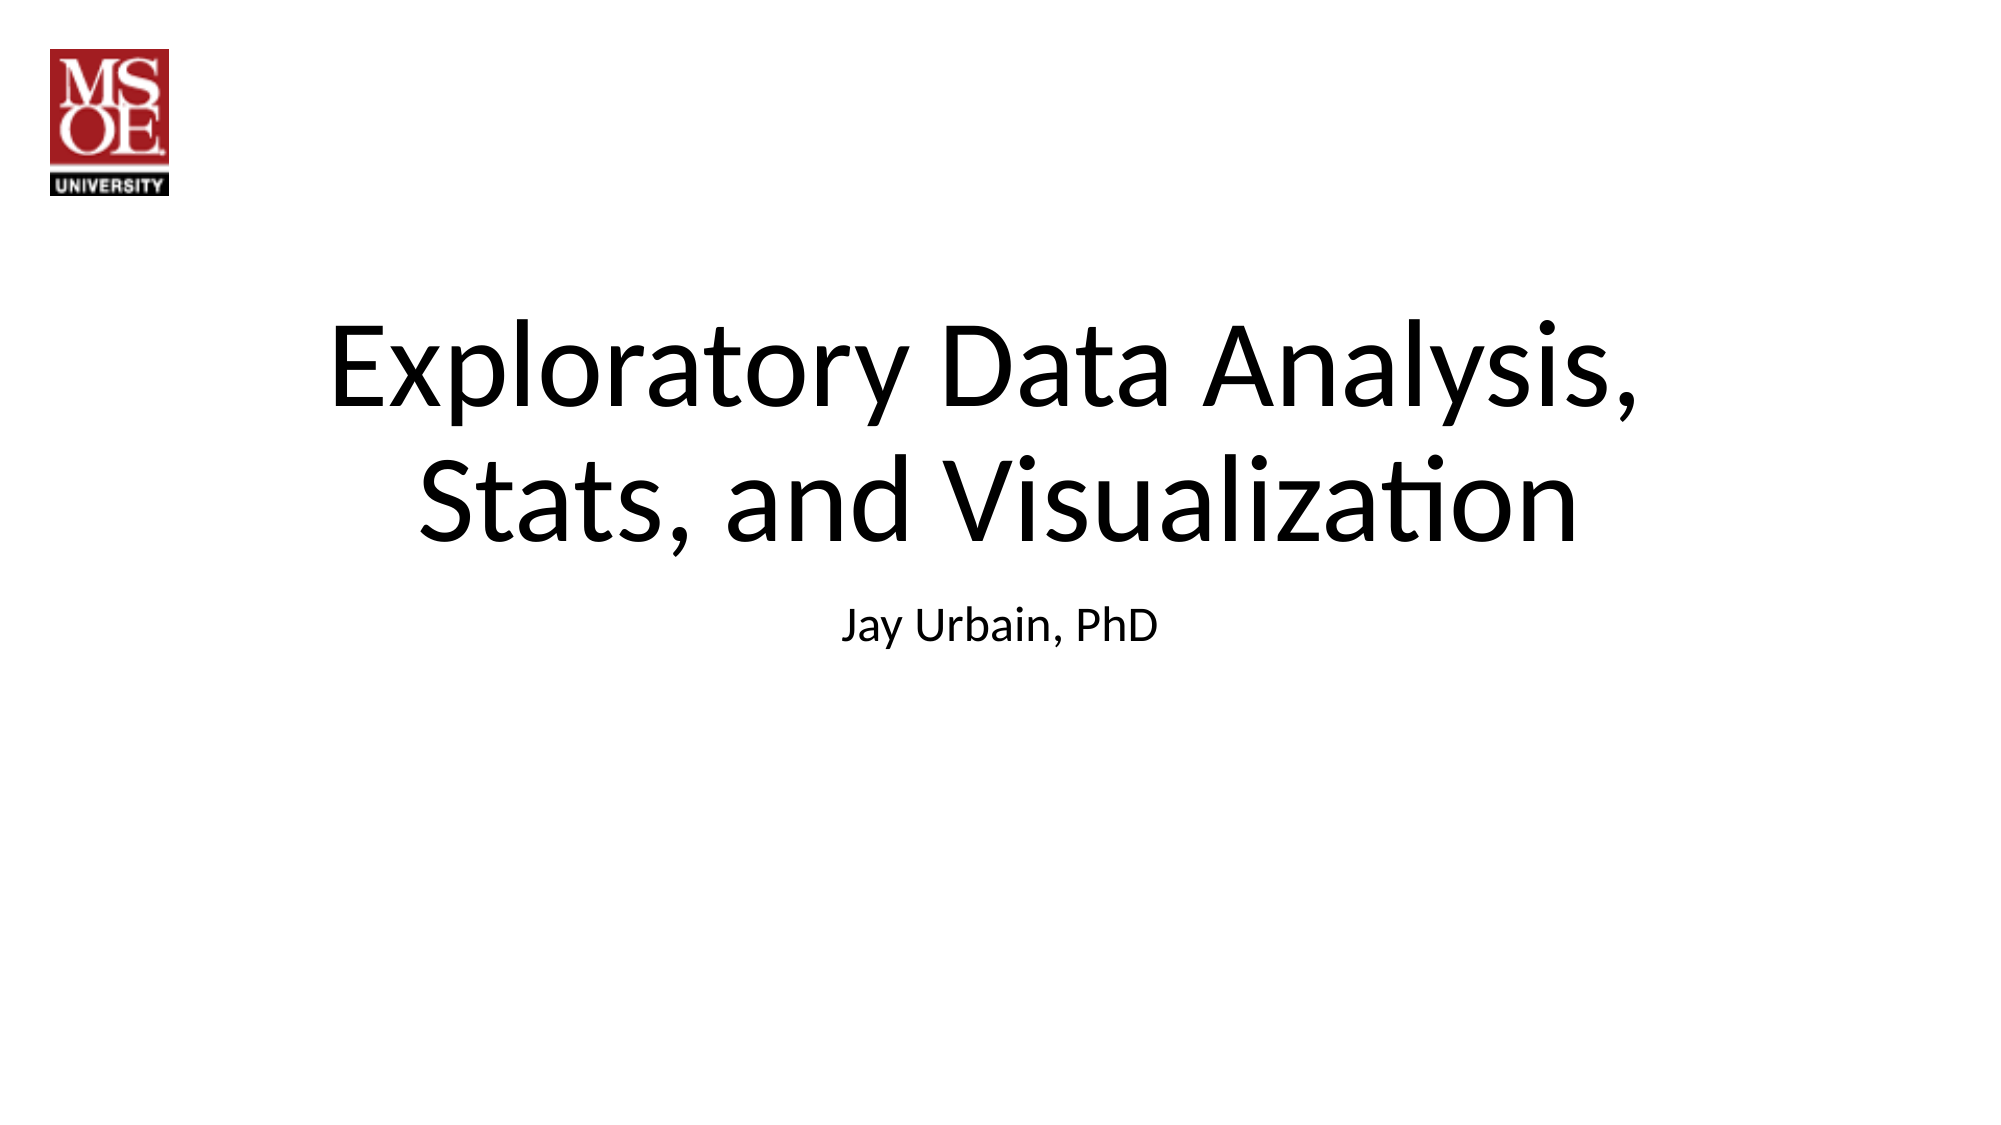

# Exploratory Data Analysis, Stats, and Visualization
Jay Urbain, PhD